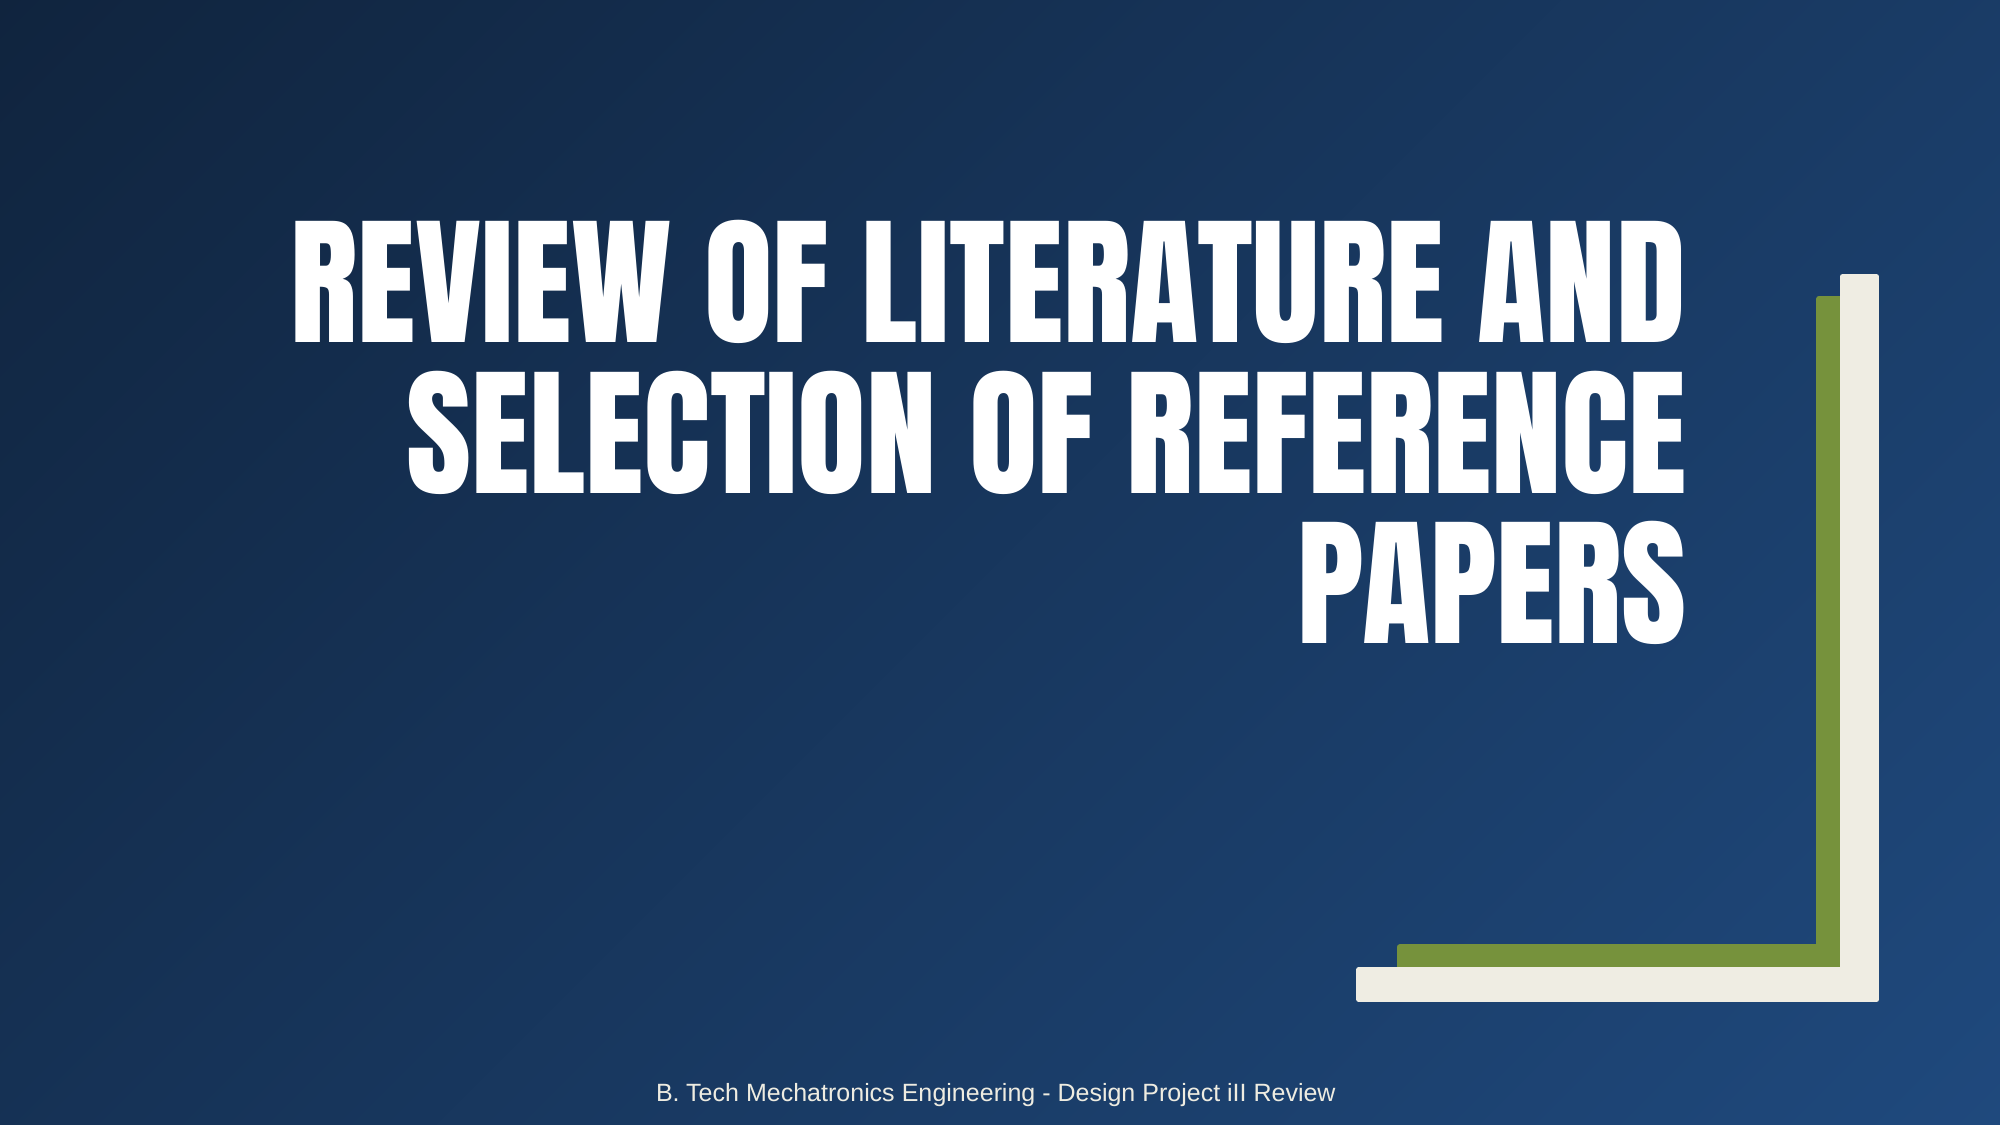

# REVIEW OF LITERATURE AND SELECTION OF REFERENCE PAPERS
B. Tech Mechatronics Engineering - Design Project iII Review
6